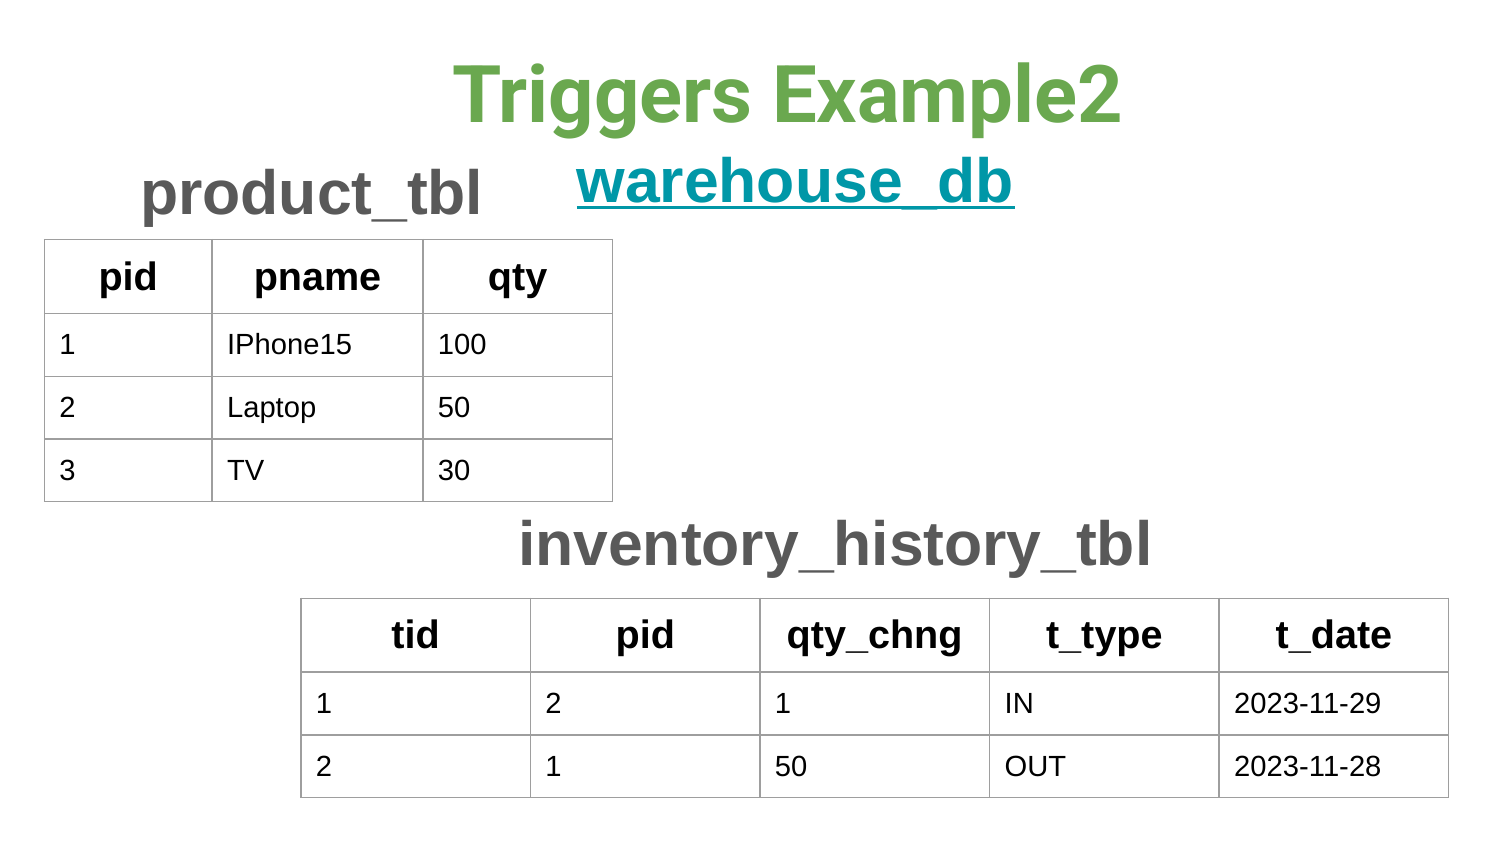

# Triggers Example2
warehouse_db
product_tbl
| pid | pname | qty |
| --- | --- | --- |
| 1 | IPhone15 | 100 |
| 2 | Laptop | 50 |
| 3 | TV | 30 |
inventory_history_tbl
| tid | pid | qty\_chng | t\_type | t\_date |
| --- | --- | --- | --- | --- |
| 1 | 2 | 1 | IN | 2023-11-29 |
| 2 | 1 | 50 | OUT | 2023-11-28 |